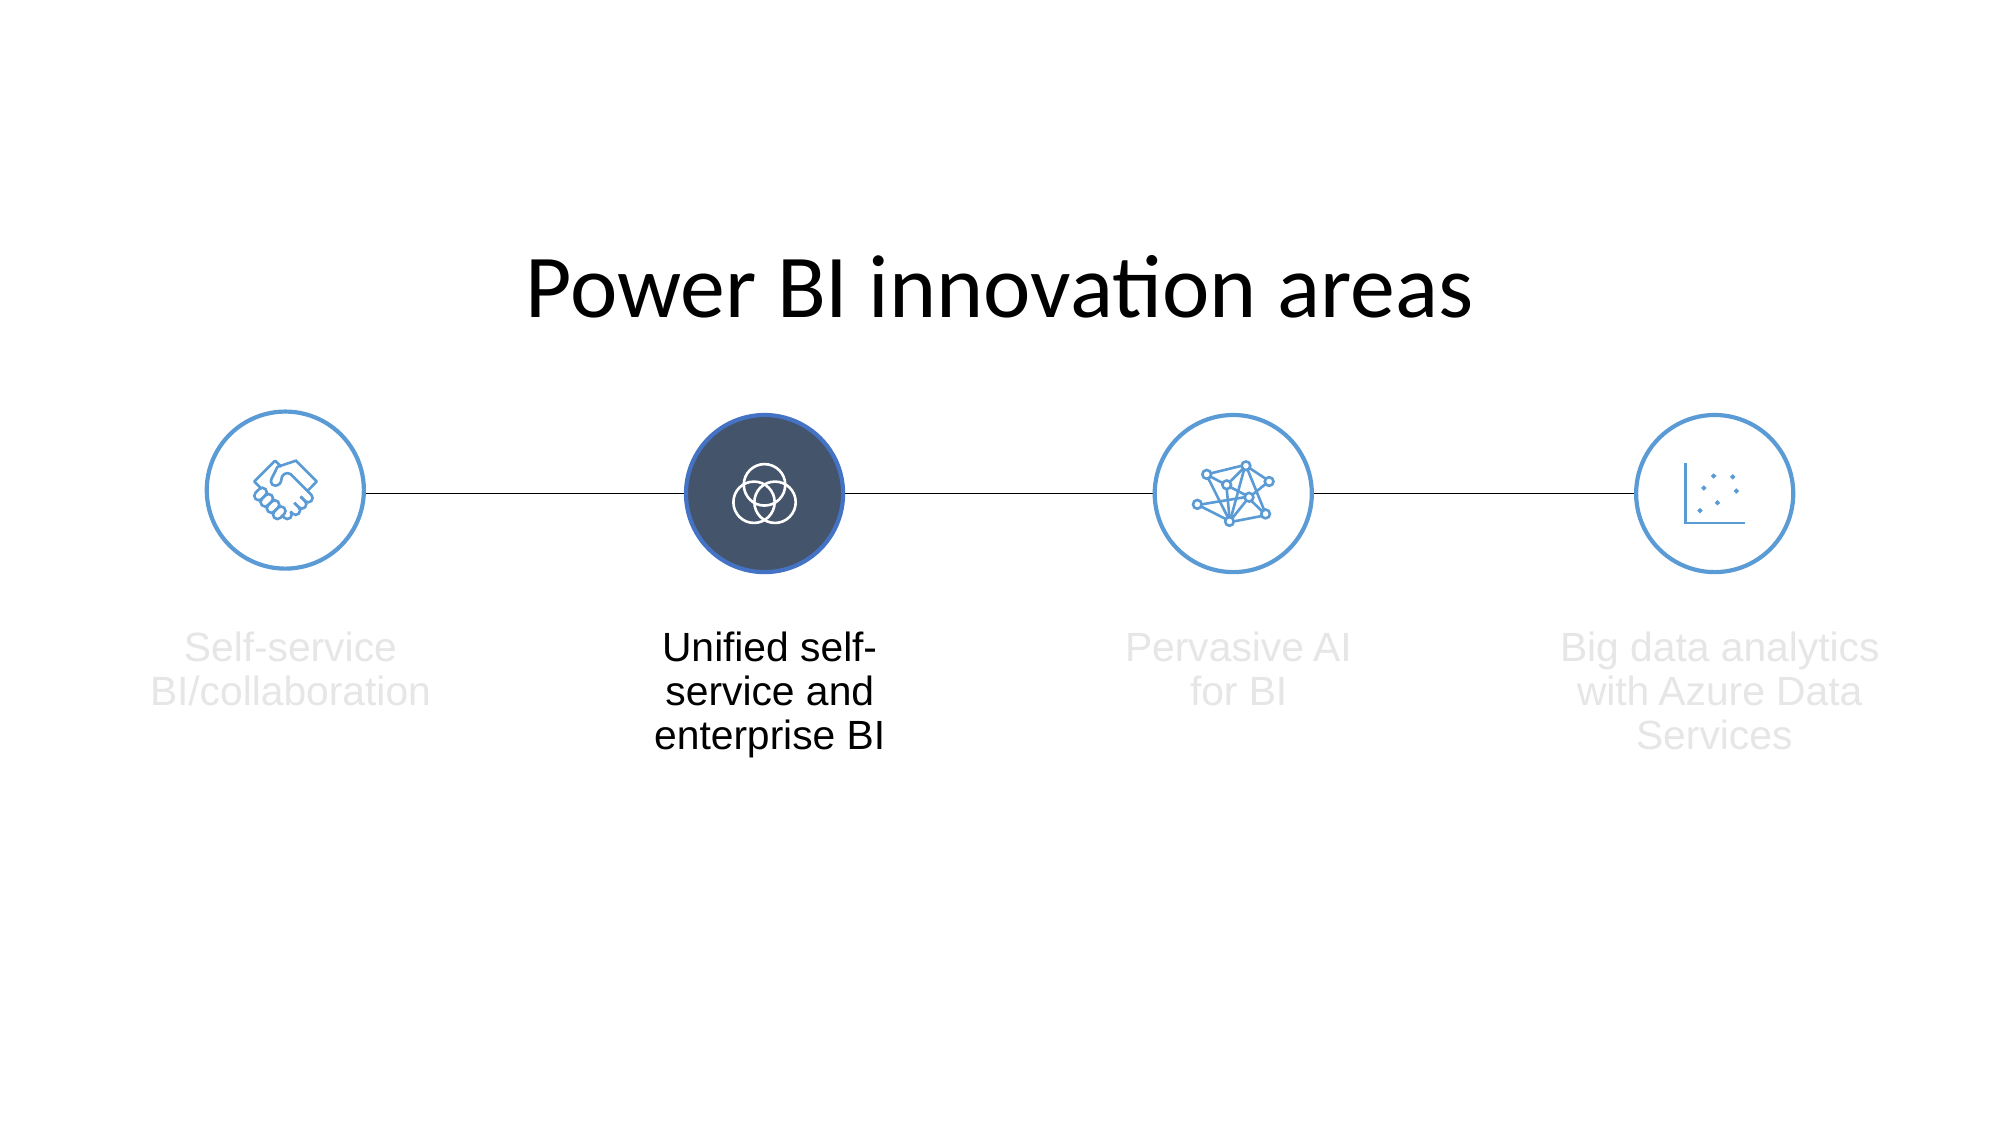

Power BI innovation areas

Self-service
BI/collaboration
Unified self-service and enterprise BI
Pervasive AI
for BI
Big data analytics with Azure Data Services